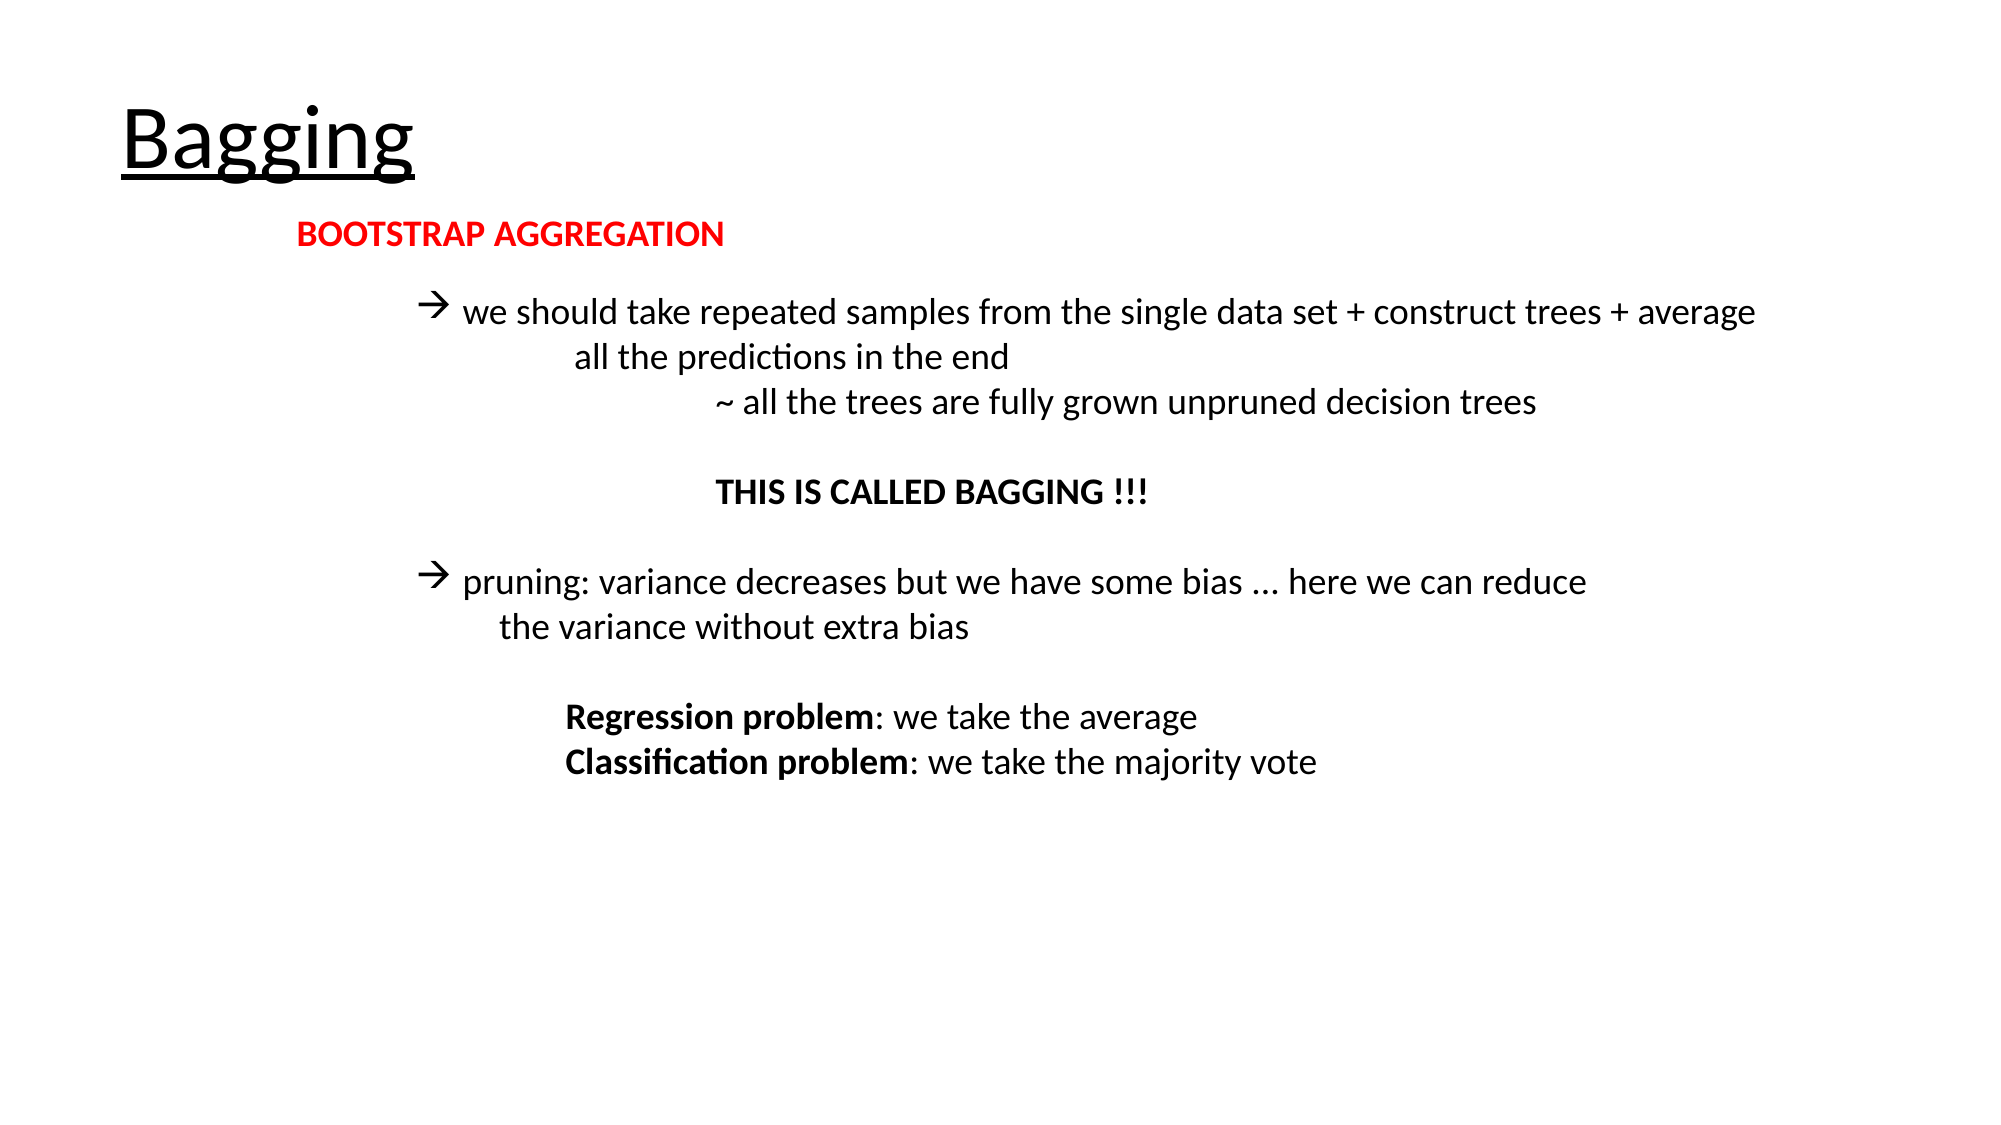

# Bagging
BOOTSTRAP AGGREGATION
we should take repeated samples from the single data set + construct trees + average
	 all the predictions in the end
		~ all the trees are fully grown unpruned decision trees

		THIS IS CALLED BAGGING !!!

pruning: variance decreases but we have some bias ... here we can reduce
 the variance without extra bias

	Regression problem: we take the average
	Classification problem: we take the majority vote